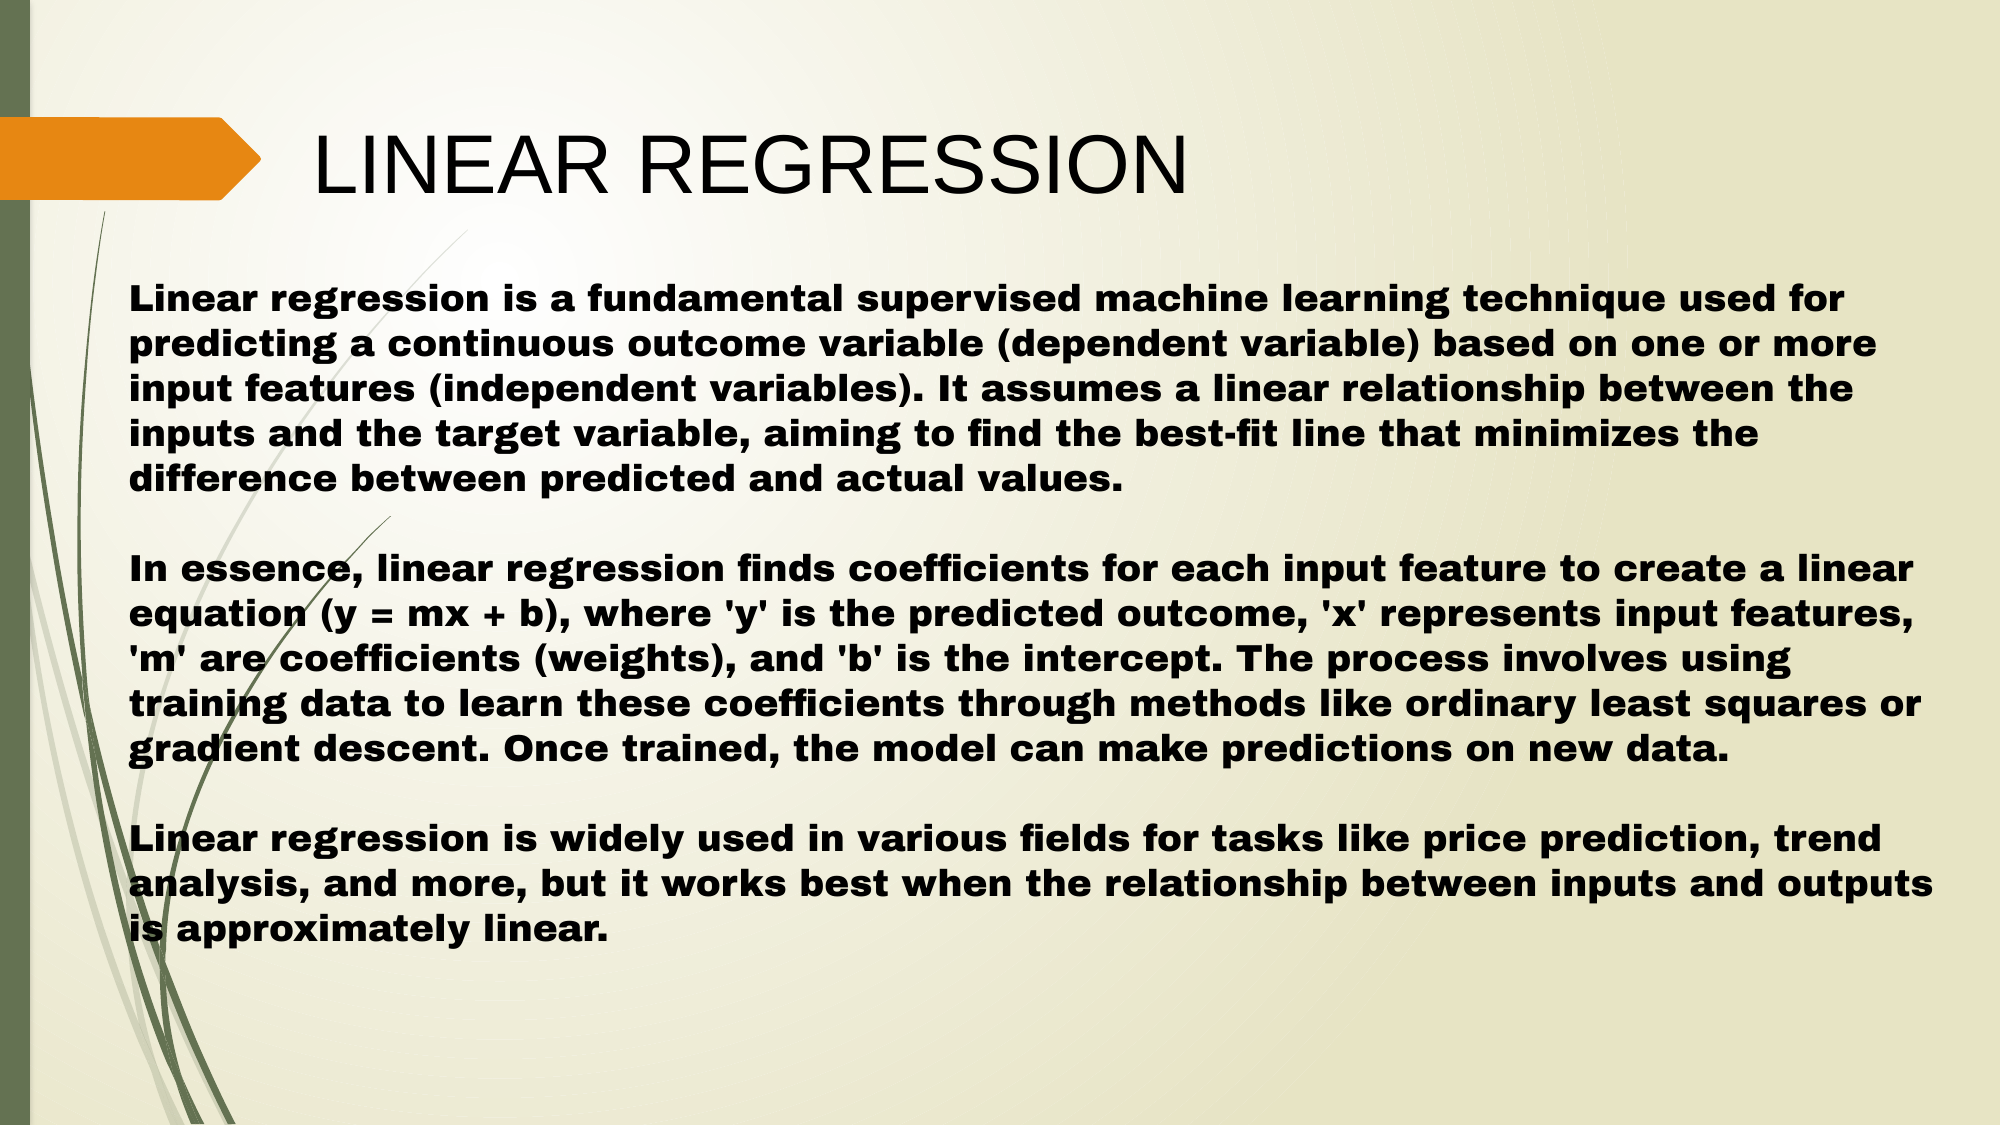

LINEAR REGRESSION
Linear regression is a fundamental supervised machine learning technique used for predicting a continuous outcome variable (dependent variable) based on one or more input features (independent variables). It assumes a linear relationship between the inputs and the target variable, aiming to find the best-fit line that minimizes the difference between predicted and actual values.

In essence, linear regression finds coefficients for each input feature to create a linear equation (y = mx + b), where 'y' is the predicted outcome, 'x' represents input features, 'm' are coefficients (weights), and 'b' is the intercept. The process involves using training data to learn these coefficients through methods like ordinary least squares or gradient descent. Once trained, the model can make predictions on new data.

Linear regression is widely used in various fields for tasks like price prediction, trend analysis, and more, but it works best when the relationship between inputs and outputs is approximately linear.